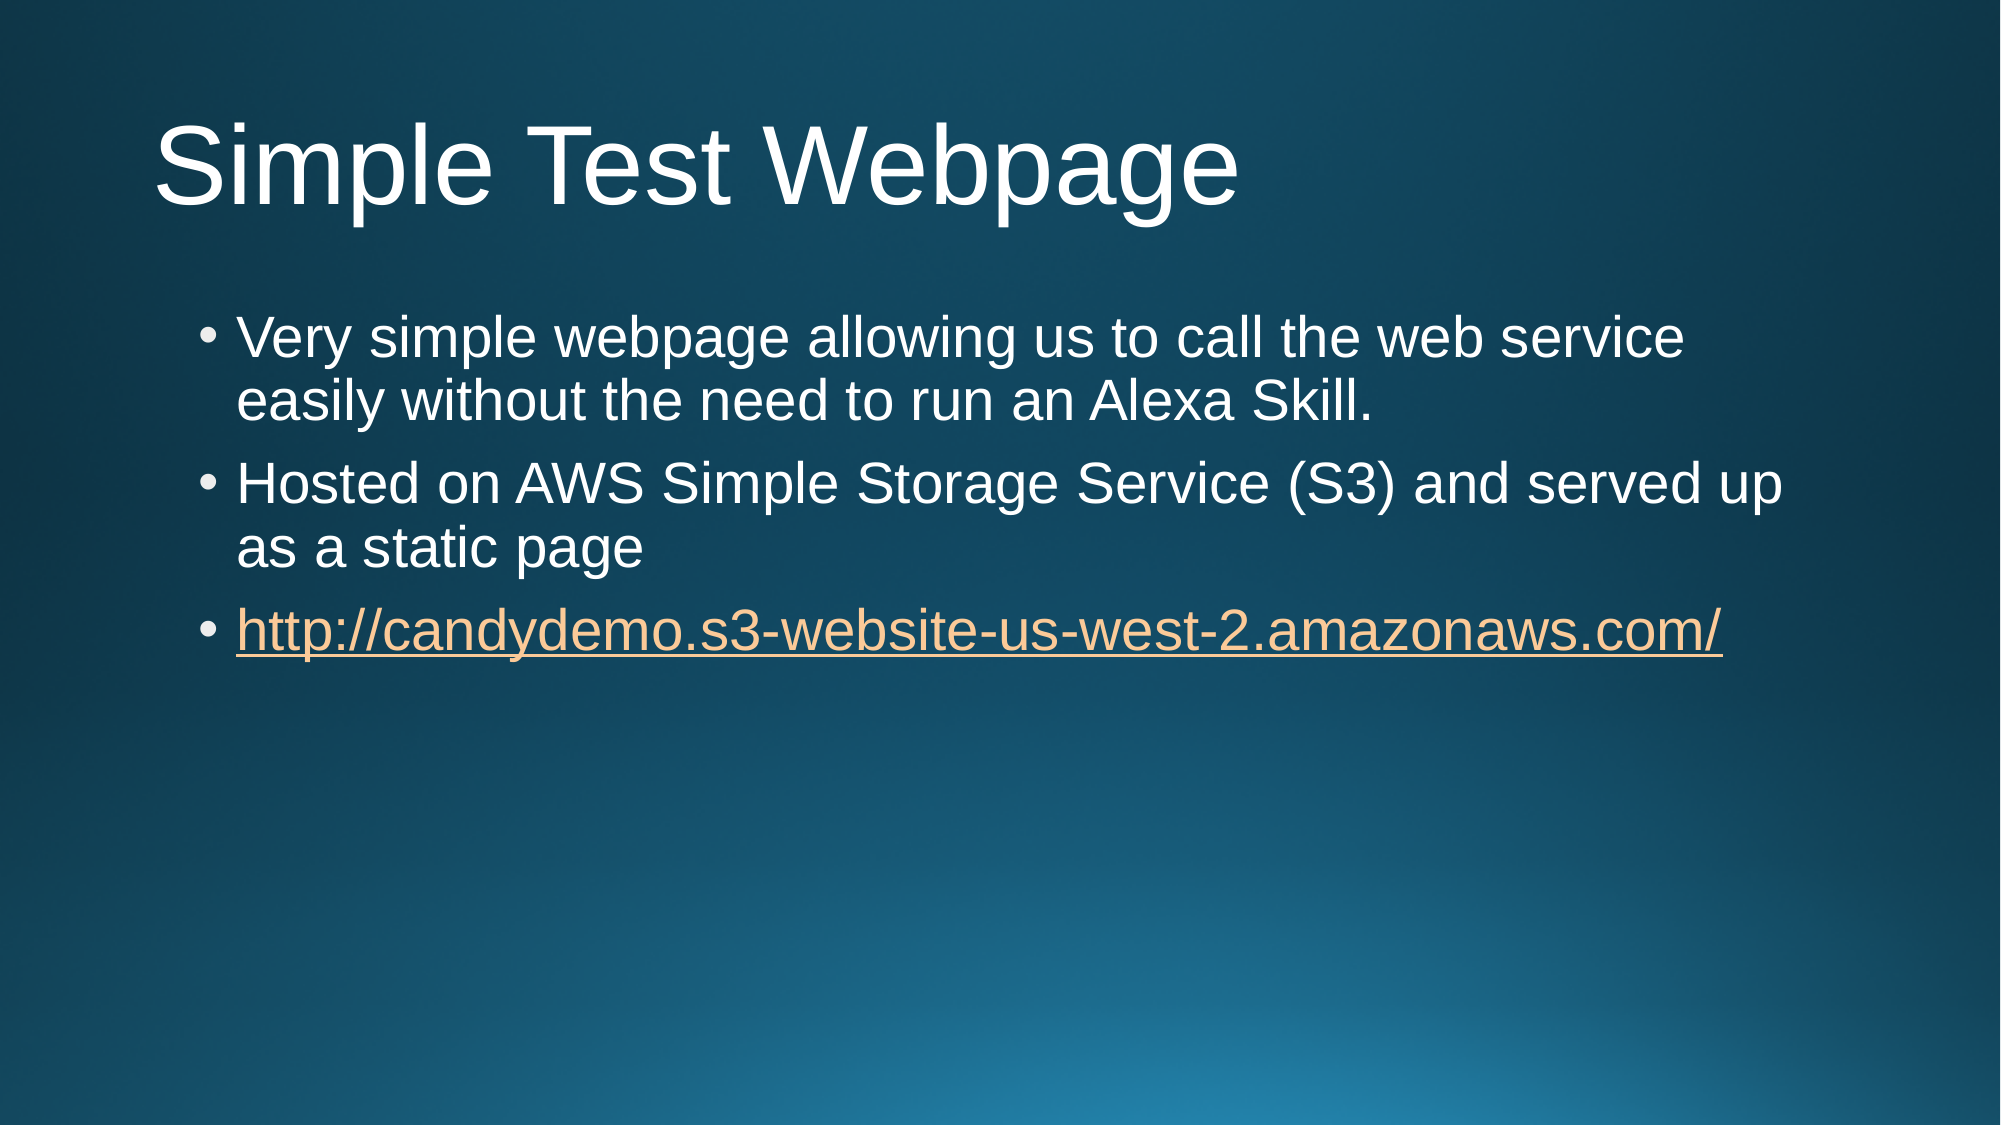

# Simple Test Webpage
Very simple webpage allowing us to call the web service easily without the need to run an Alexa Skill.
Hosted on AWS Simple Storage Service (S3) and served up as a static page
http://candydemo.s3-website-us-west-2.amazonaws.com/